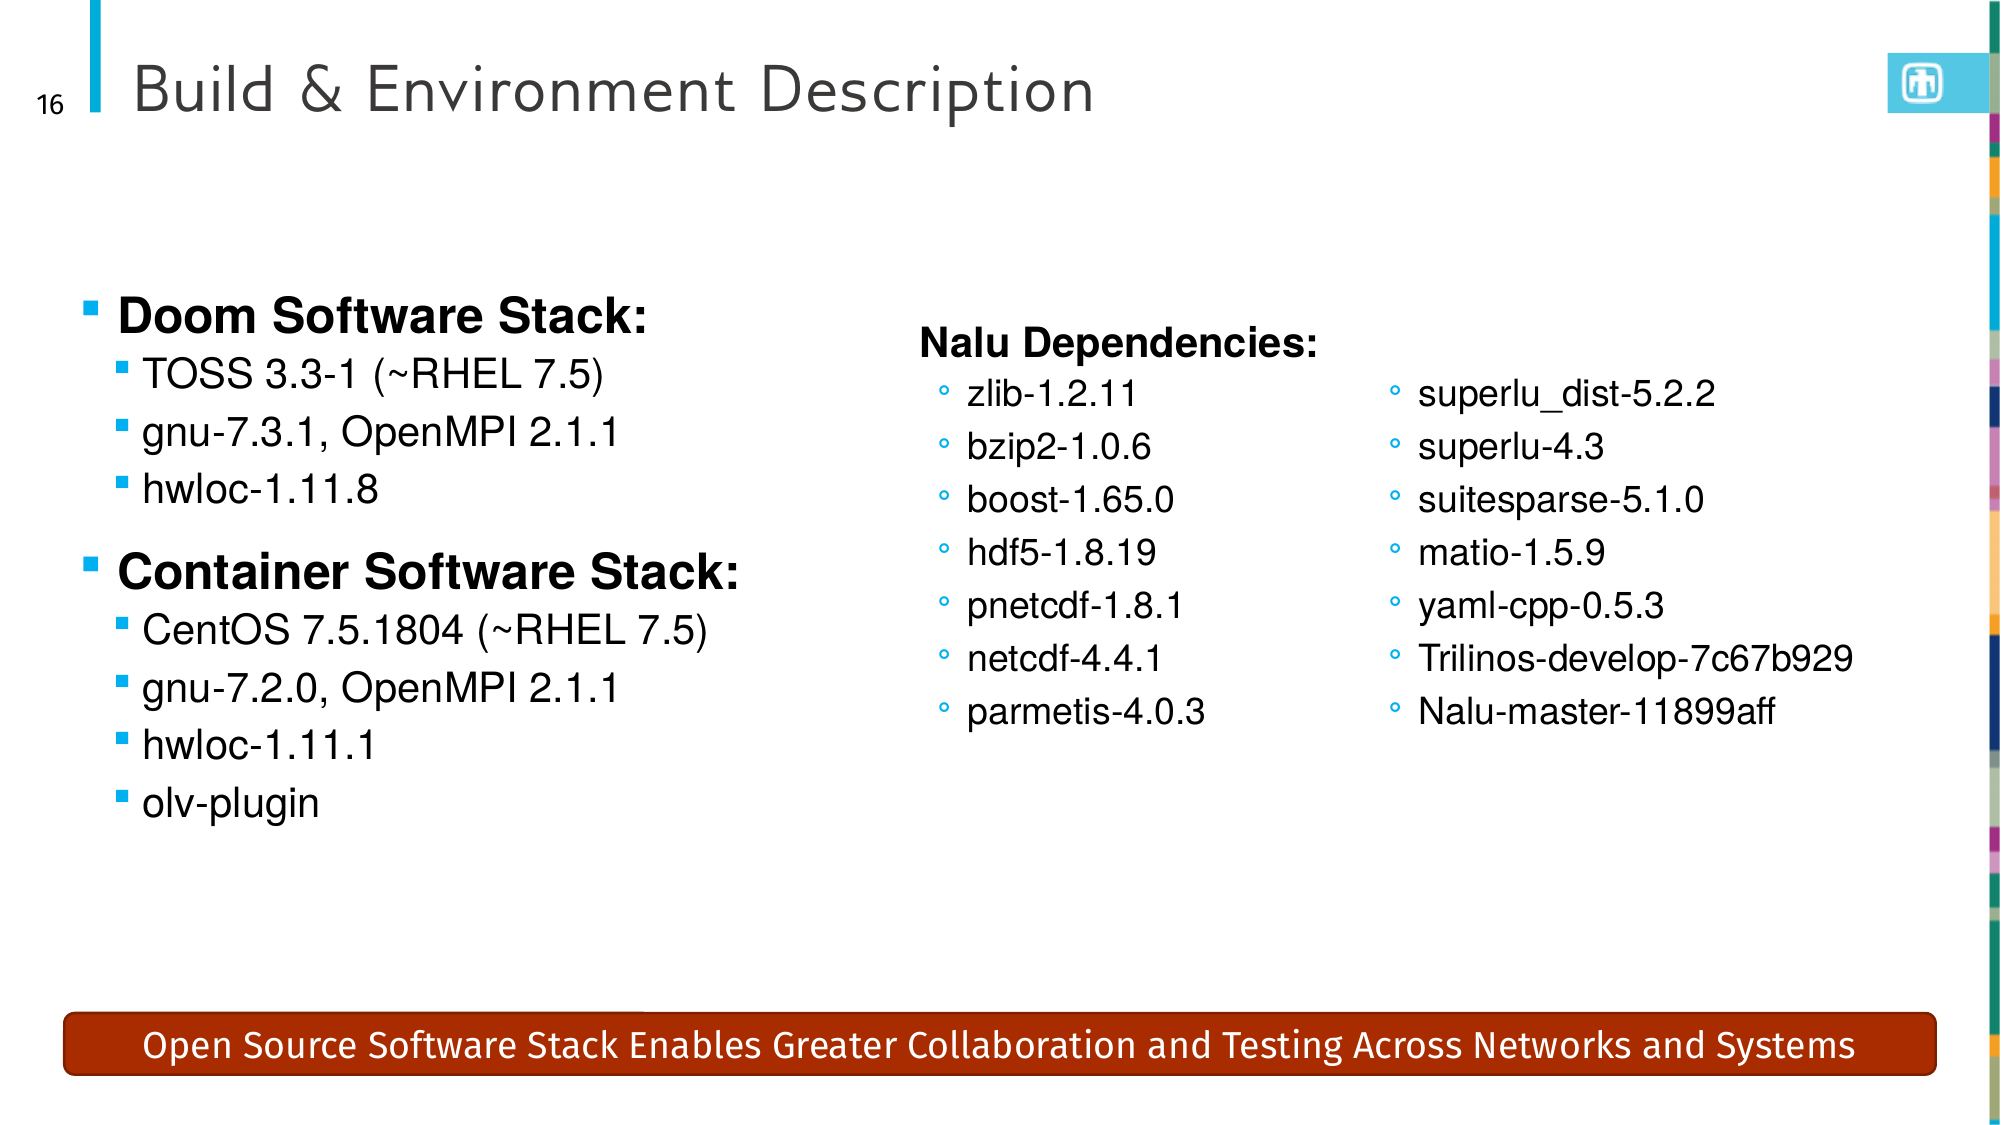

# Build & Environment Description
16

Doom Software Stack:
TOSS 3.3-1 (~RHEL 7.5)
gnu-7.3.1, OpenMPI 2.1.1
hwloc-1.11.8
Container Software Stack:
CentOS 7.5.1804 (~RHEL 7.5)
gnu-7.2.0, OpenMPI 2.1.1
hwloc-1.11.1
olv-plugin

superlu_dist-5.2.2
superlu-4.3
suitesparse-5.1.0
matio-1.5.9
yaml-cpp-0.5.3
Trilinos-develop-7c67b929
Nalu-master-11899aff

Nalu Dependencies:
zlib-1.2.11
bzip2-1.0.6
boost-1.65.0
hdf5-1.8.19
pnetcdf-1.8.1
netcdf-4.4.1
parmetis-4.0.3
Open Source Software Stack Enables Greater Collaboration and Testing Across Networks and Systems